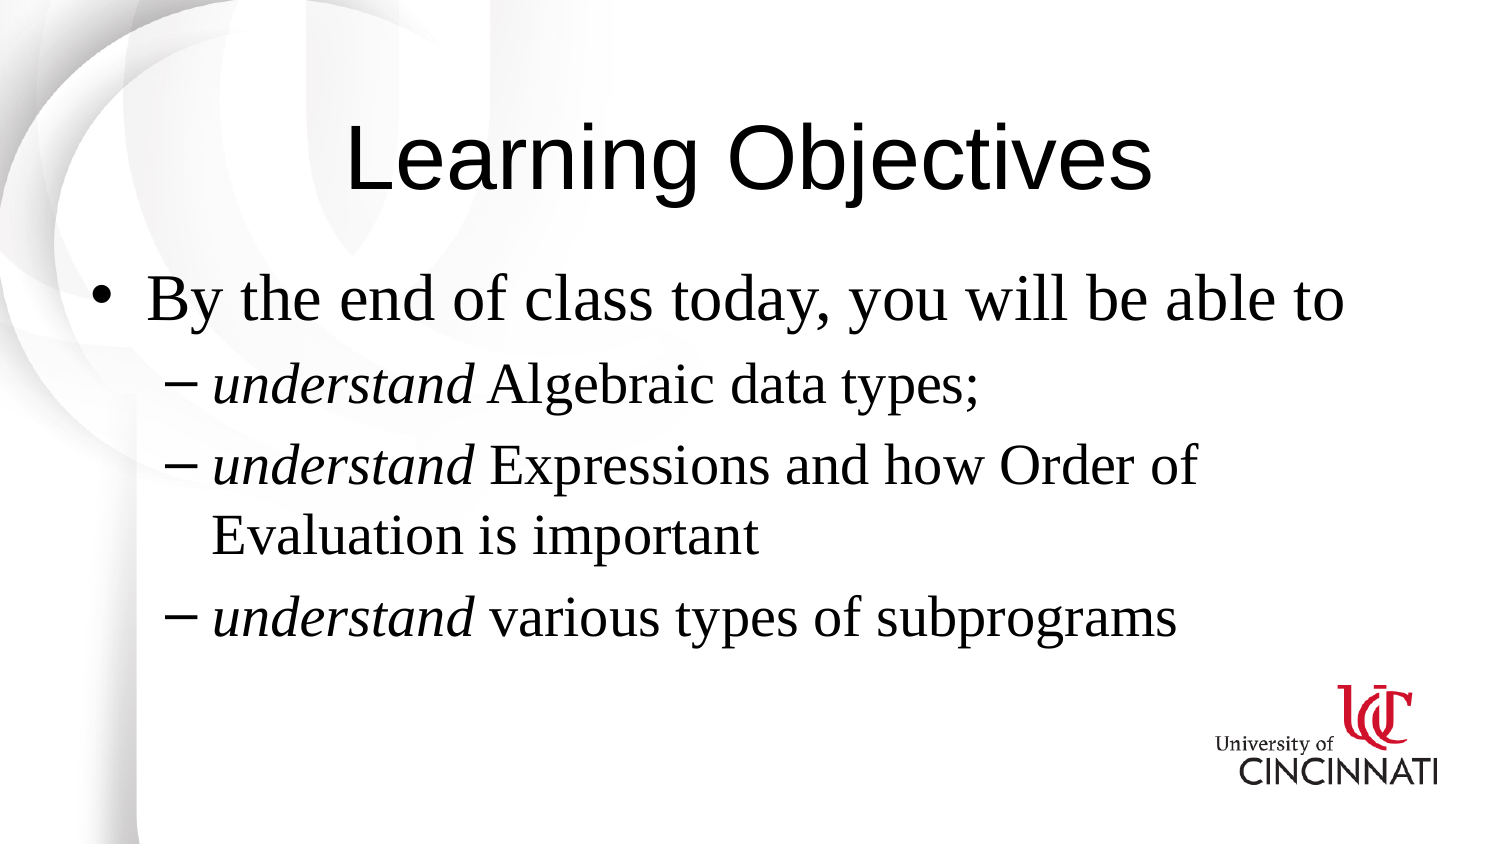

# Learning Objectives
By the end of class today, you will be able to
understand Algebraic data types;
understand Expressions and how Order of Evaluation is important
understand various types of subprograms